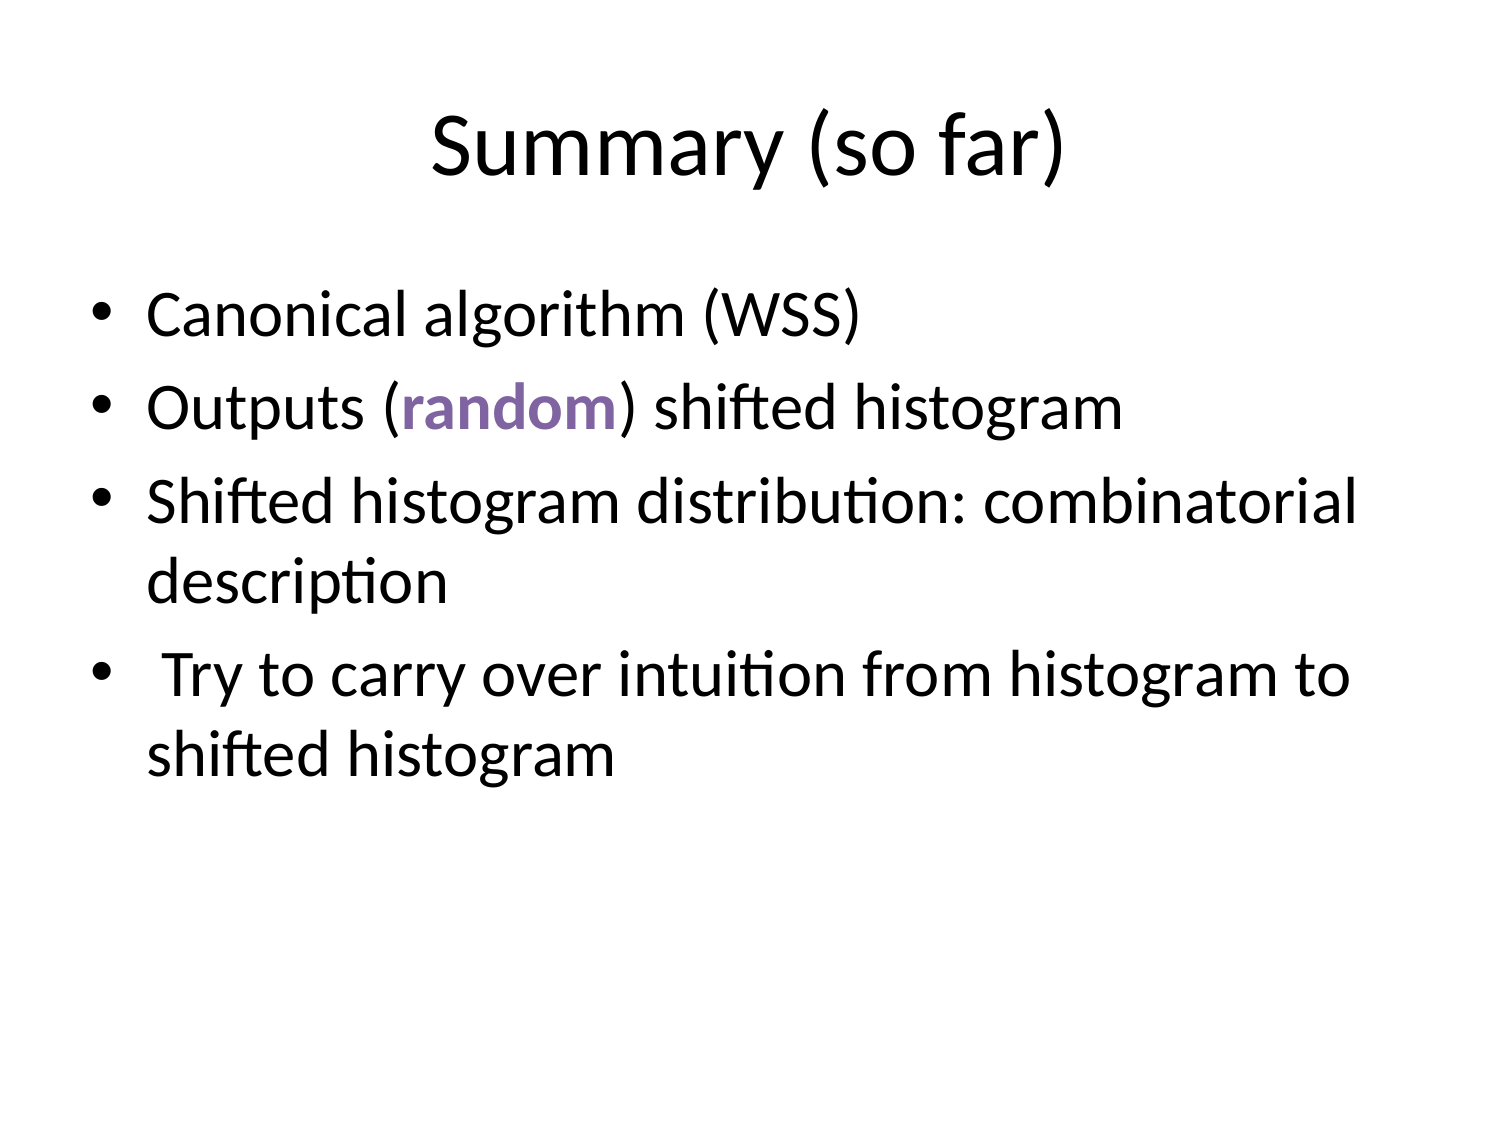

# Summary (so far)
Canonical algorithm (WSS)
Outputs (random) shifted histogram
Shifted histogram distribution: combinatorial description
 Try to carry over intuition from histogram to shifted histogram